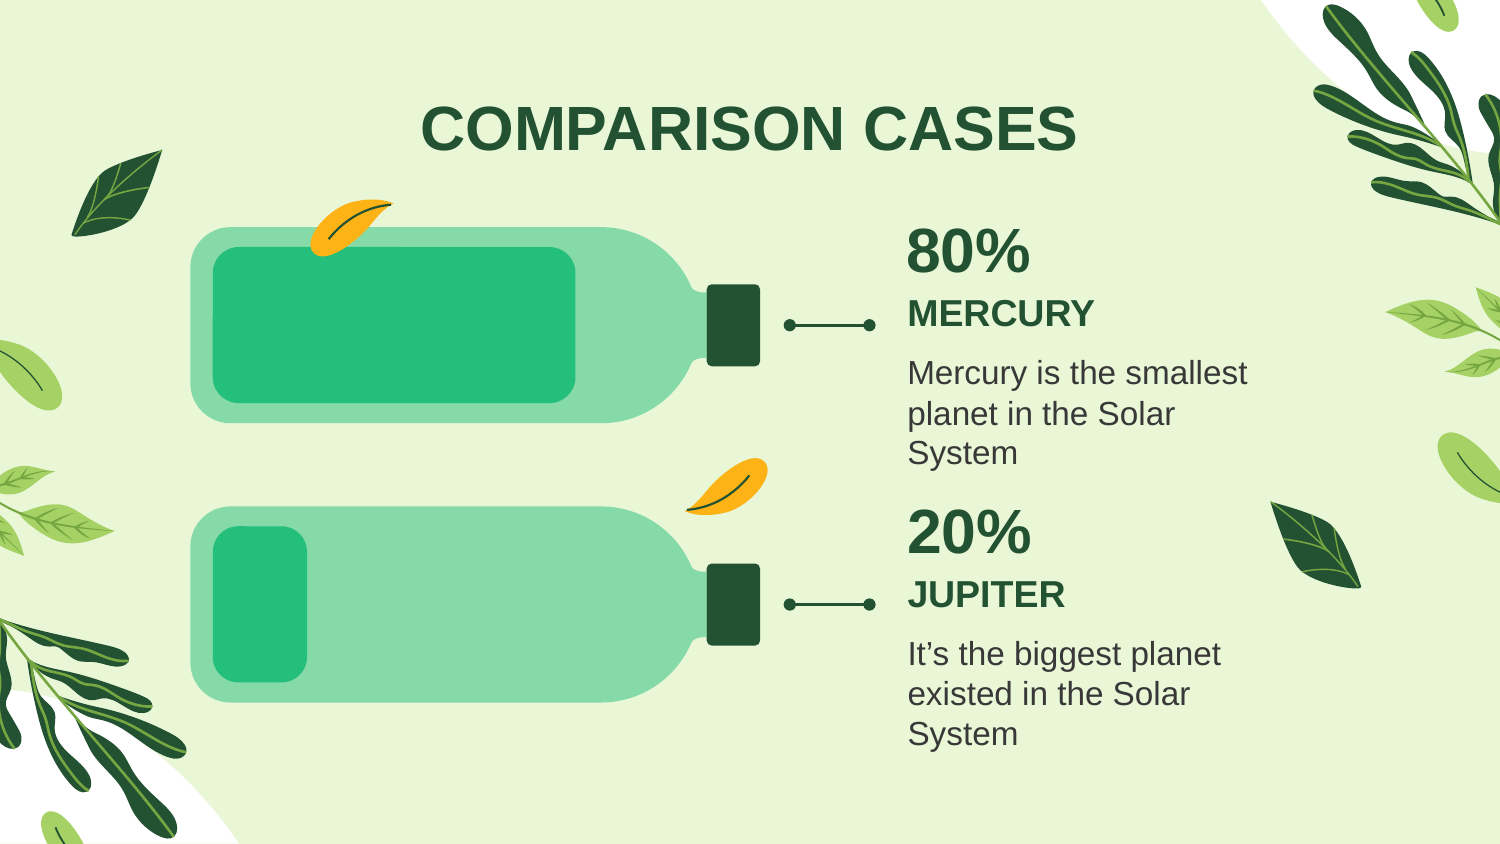

# COMPARISON CASES

80%

MERCURY

Mercury is the smallest planet in the Solar System

20%

JUPITER
It’s the biggest planet existed in the Solar System